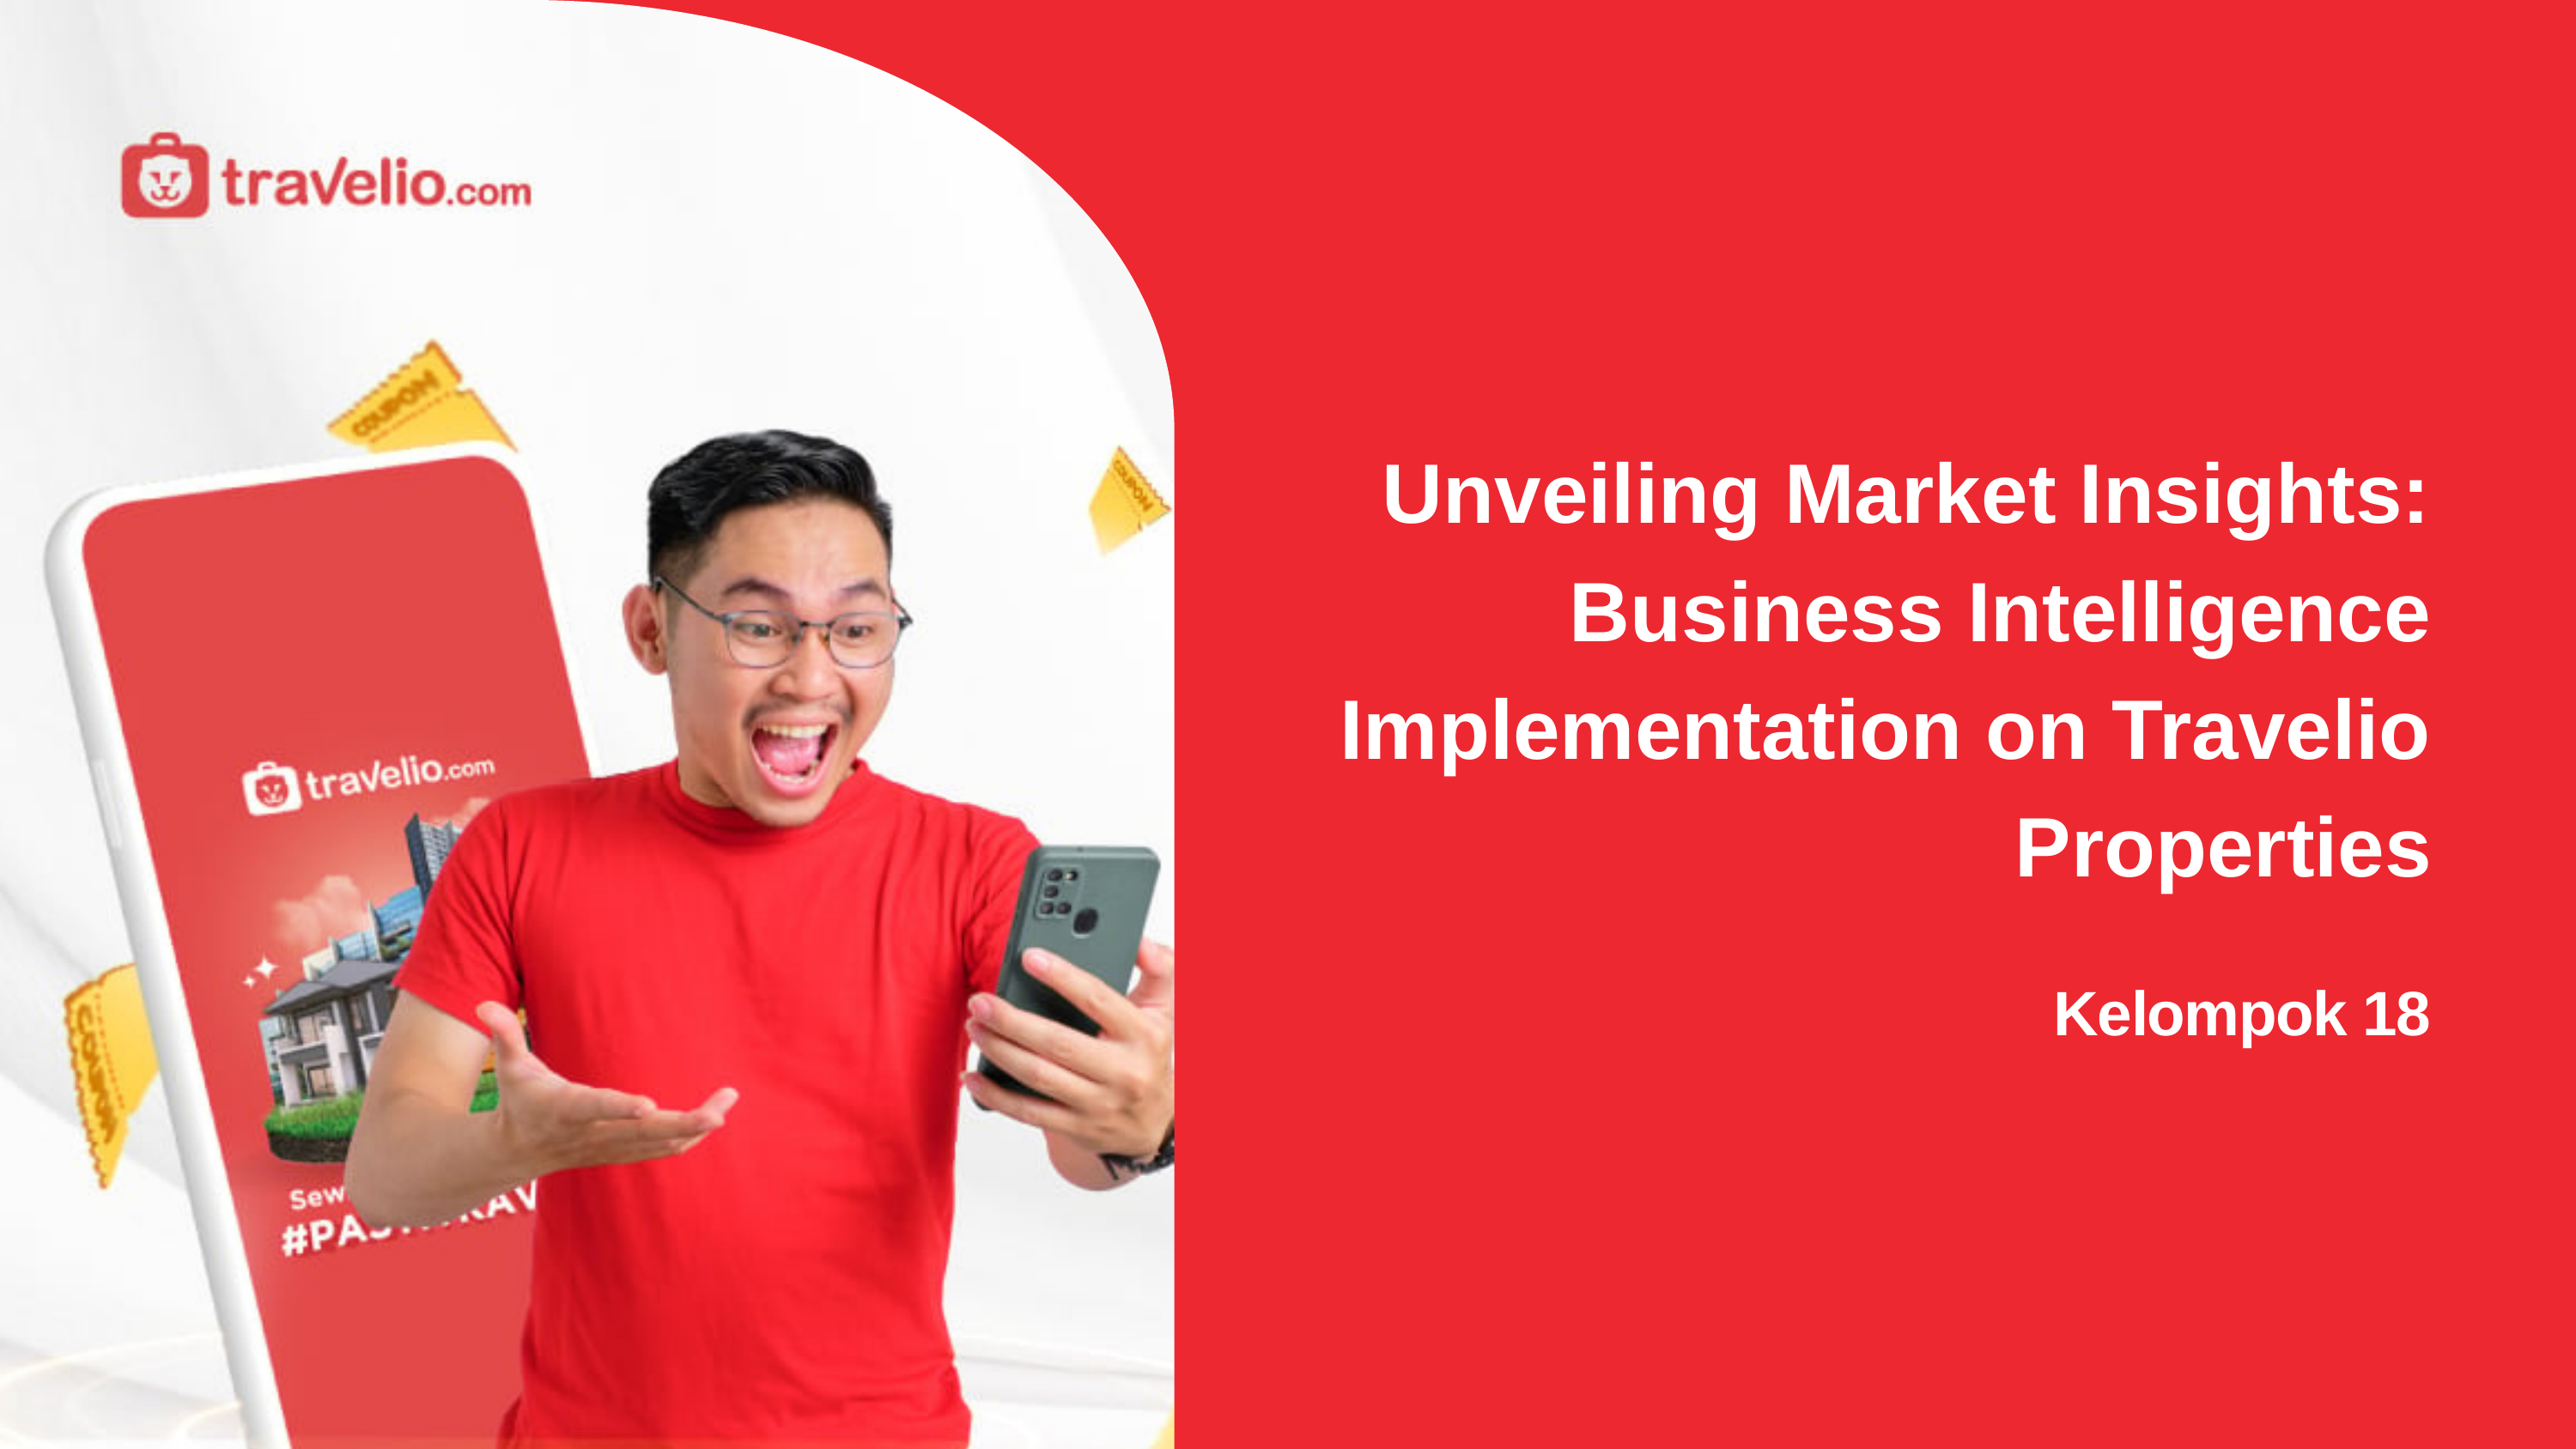

Unveiling Market Insights: Business Intelligence Implementation on Travelio Properties

Kelompok 18